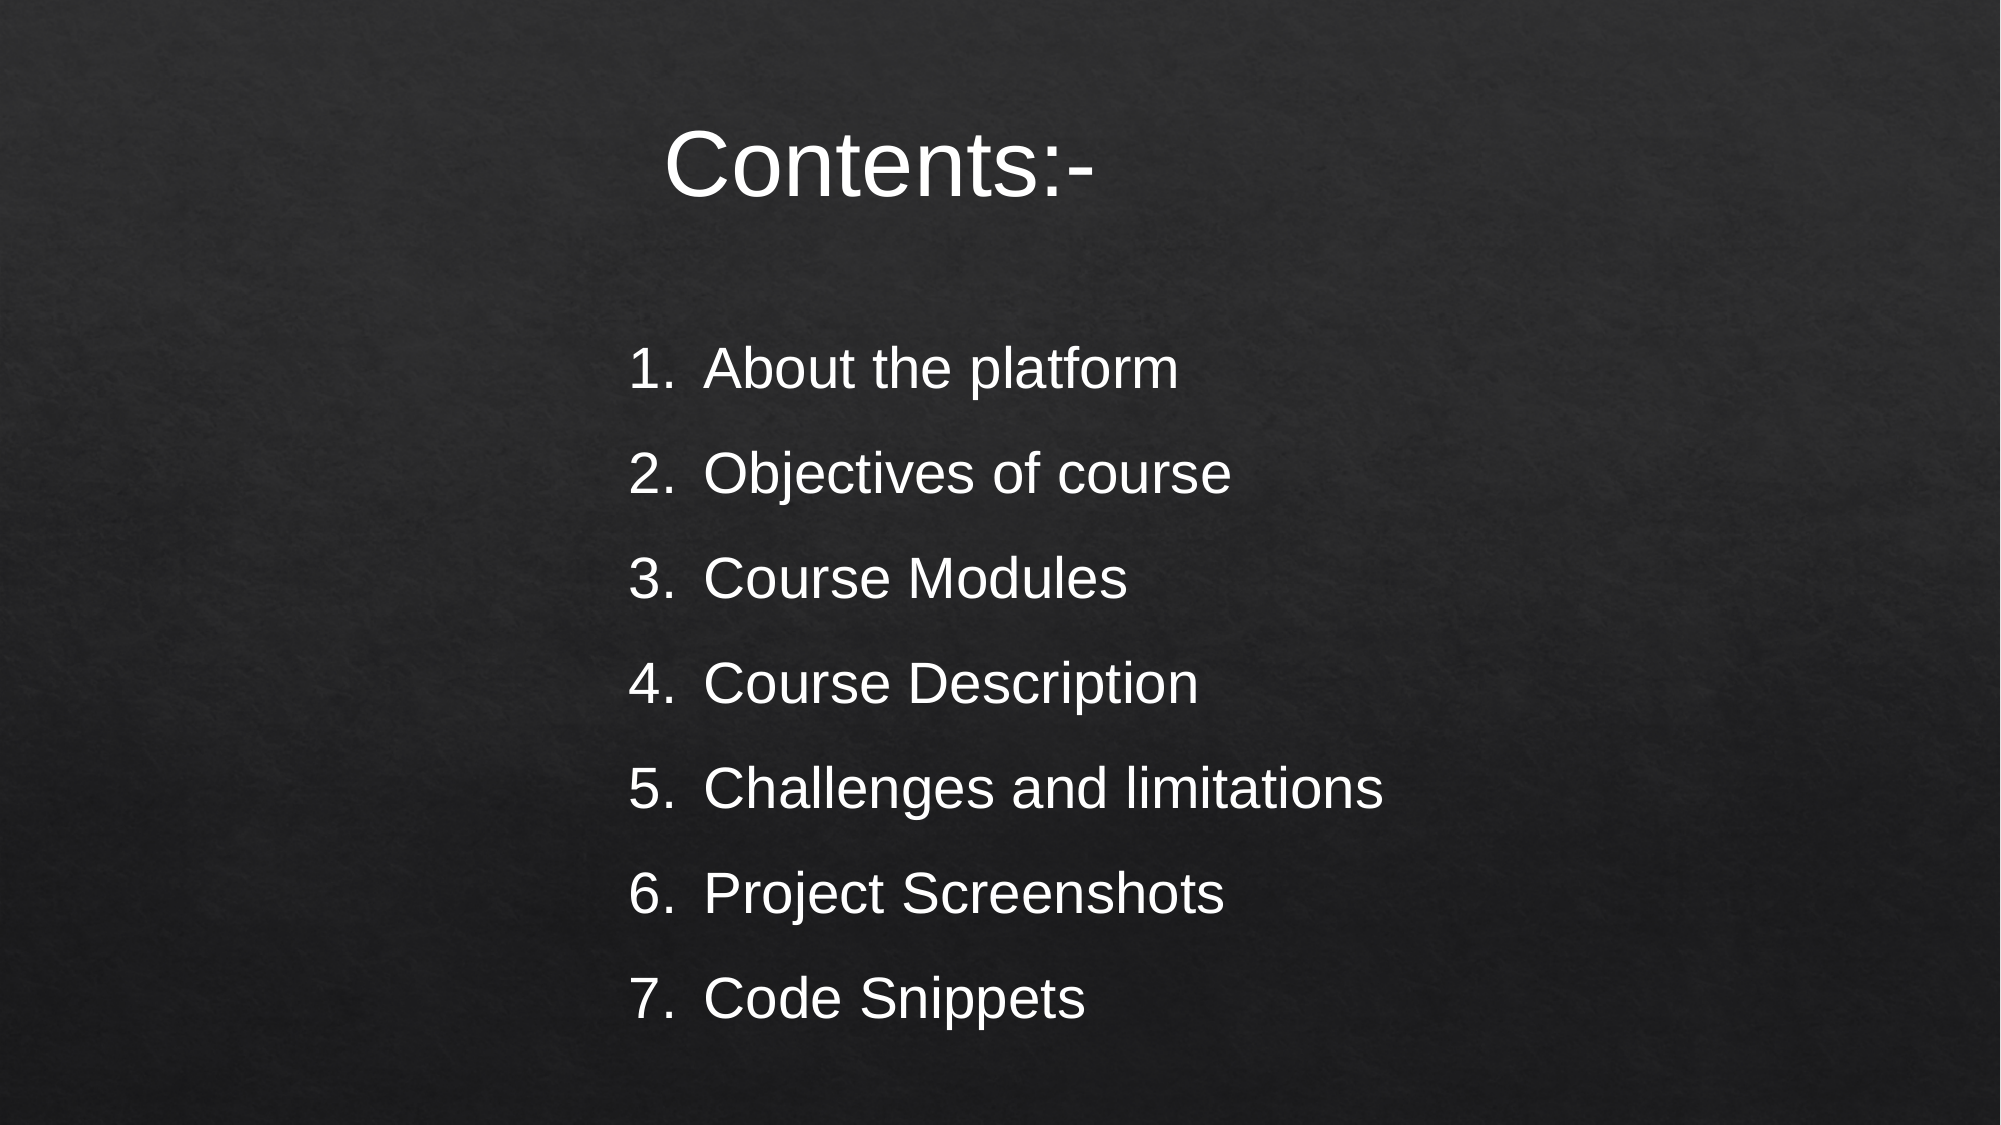

Contents:-

About the platform
Objectives of course
Course Modules
Course Description
Challenges and limitations
Project Screenshots
Code Snippets